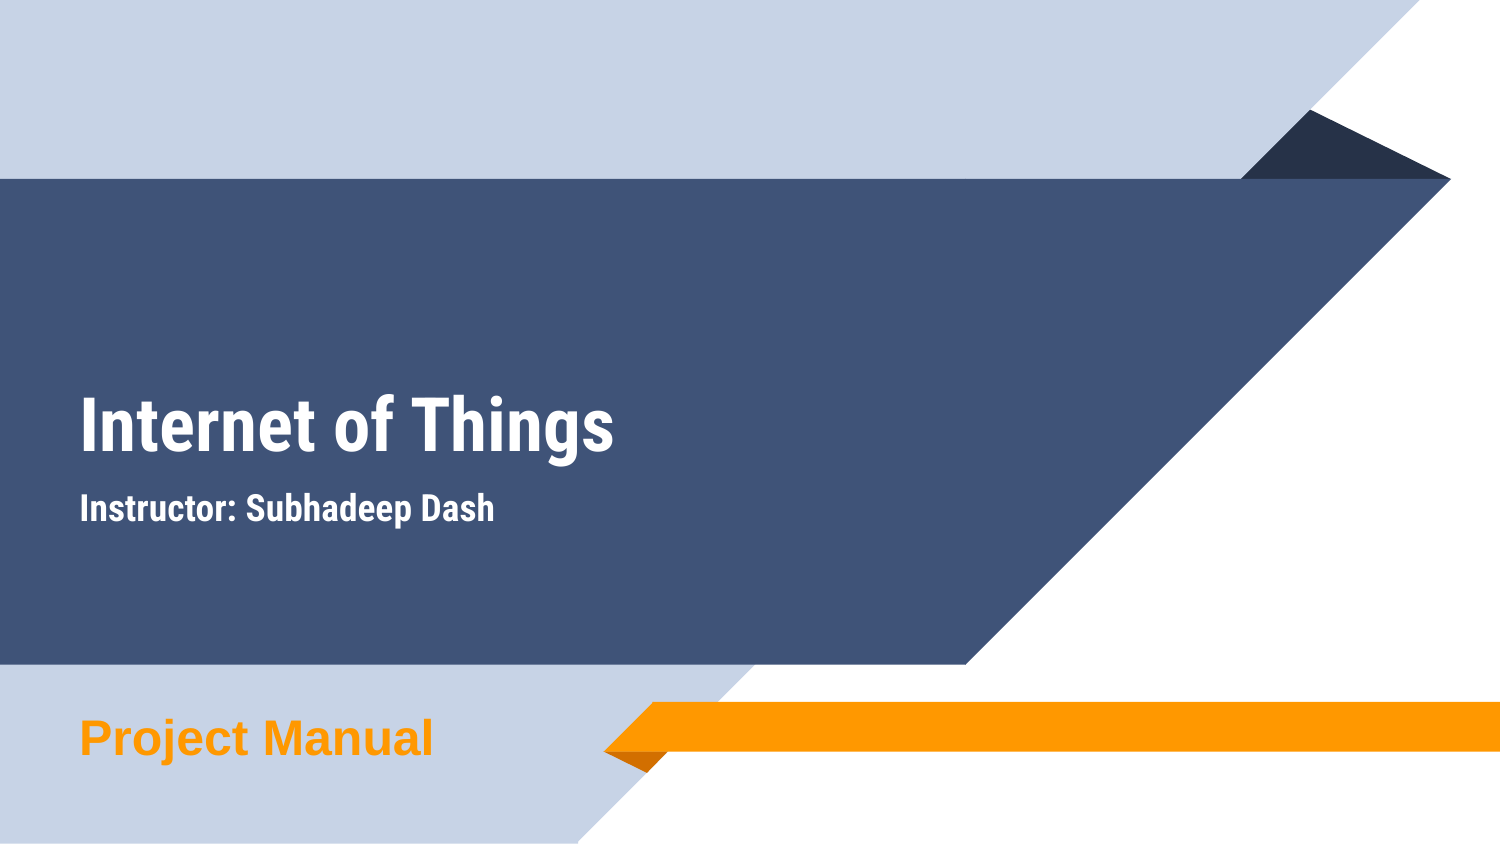

# Internet of Things
Instructor: Subhadeep Dash
Project Manual